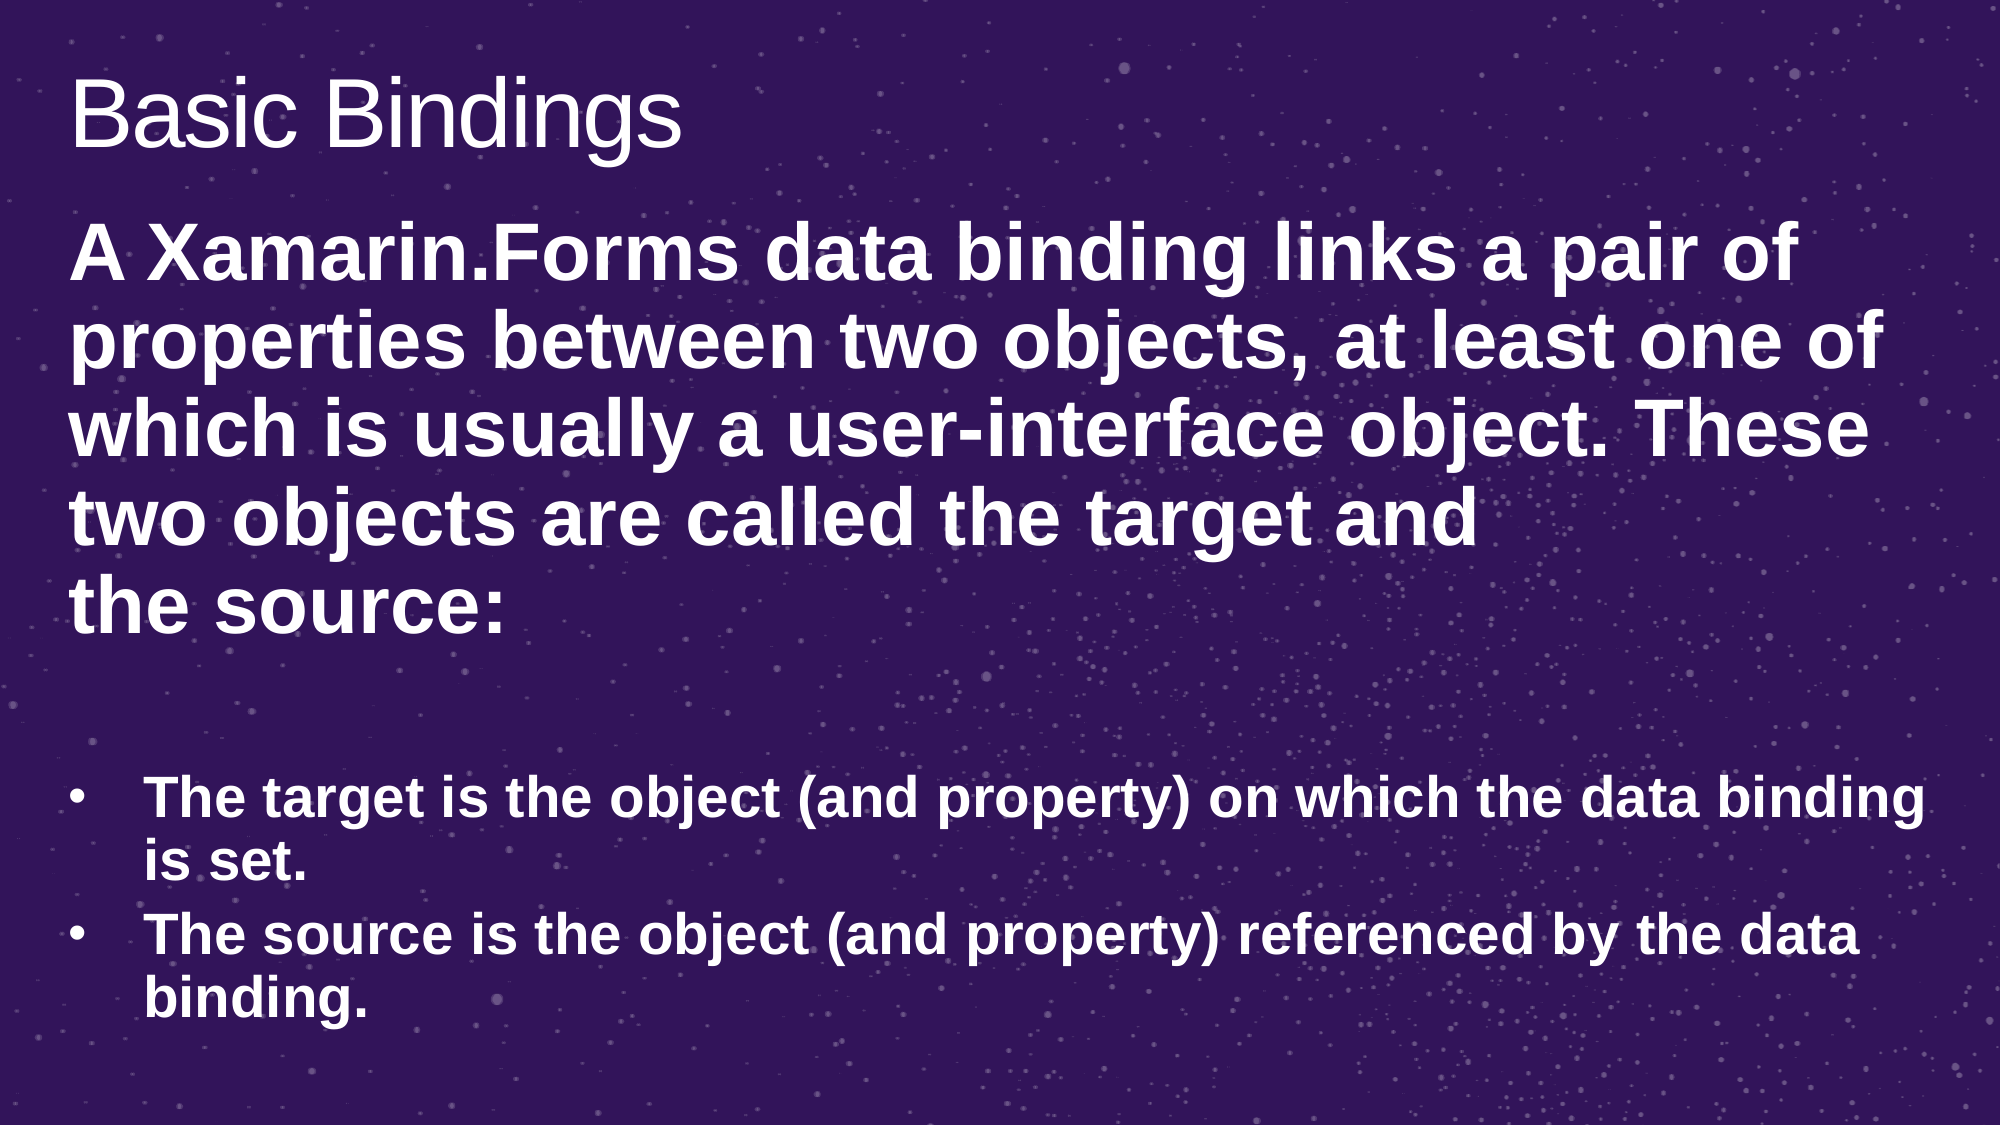

# Basic Bindings
A Xamarin.Forms data binding links a pair of properties between two objects, at least one of which is usually a user-interface object. These two objects are called the target and the source:

The target is the object (and property) on which the data binding is set.
The source is the object (and property) referenced by the data binding.